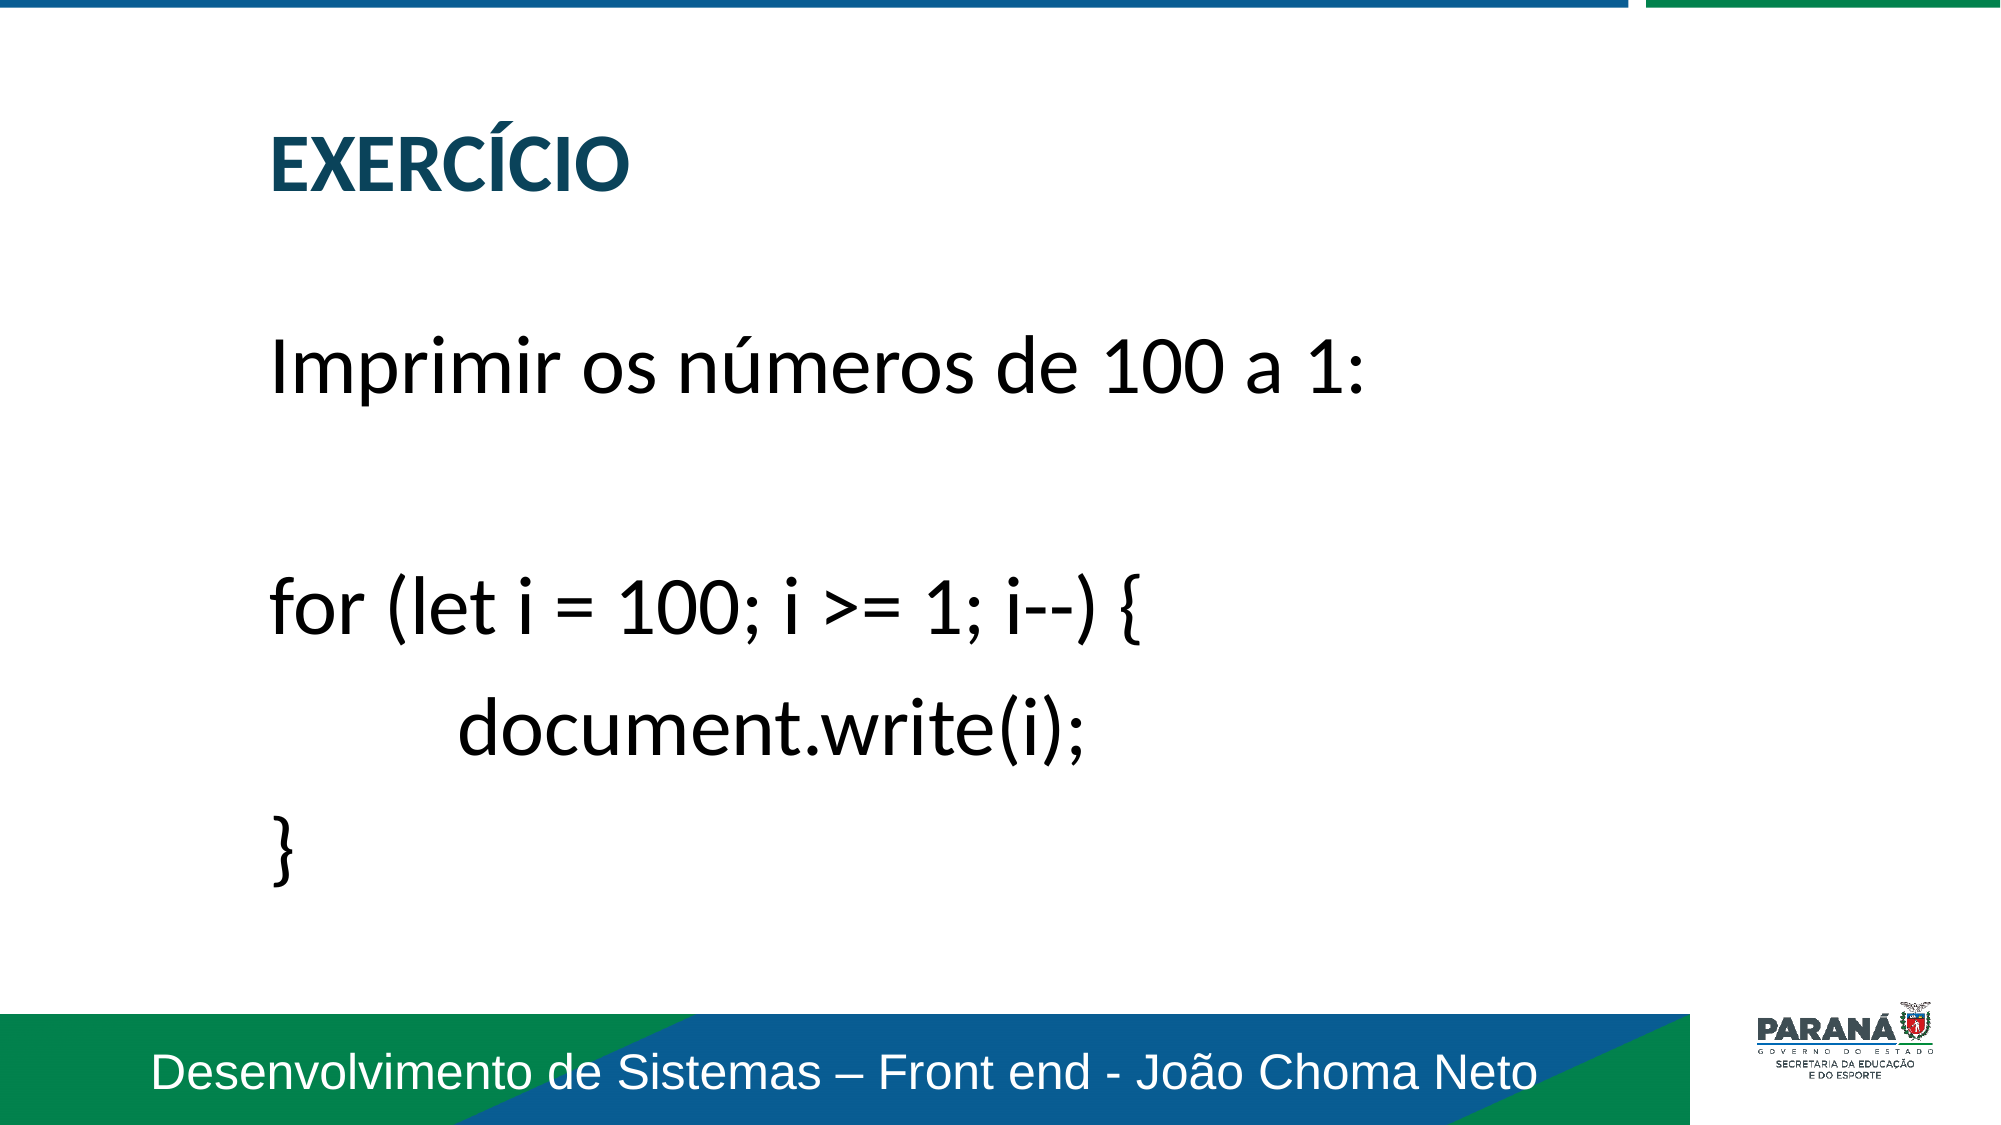

EXERCÍCIO
Imprimir os números de 100 a 1:

for (let i = 100; i >= 1; i--) {
  	document.write(i);
}